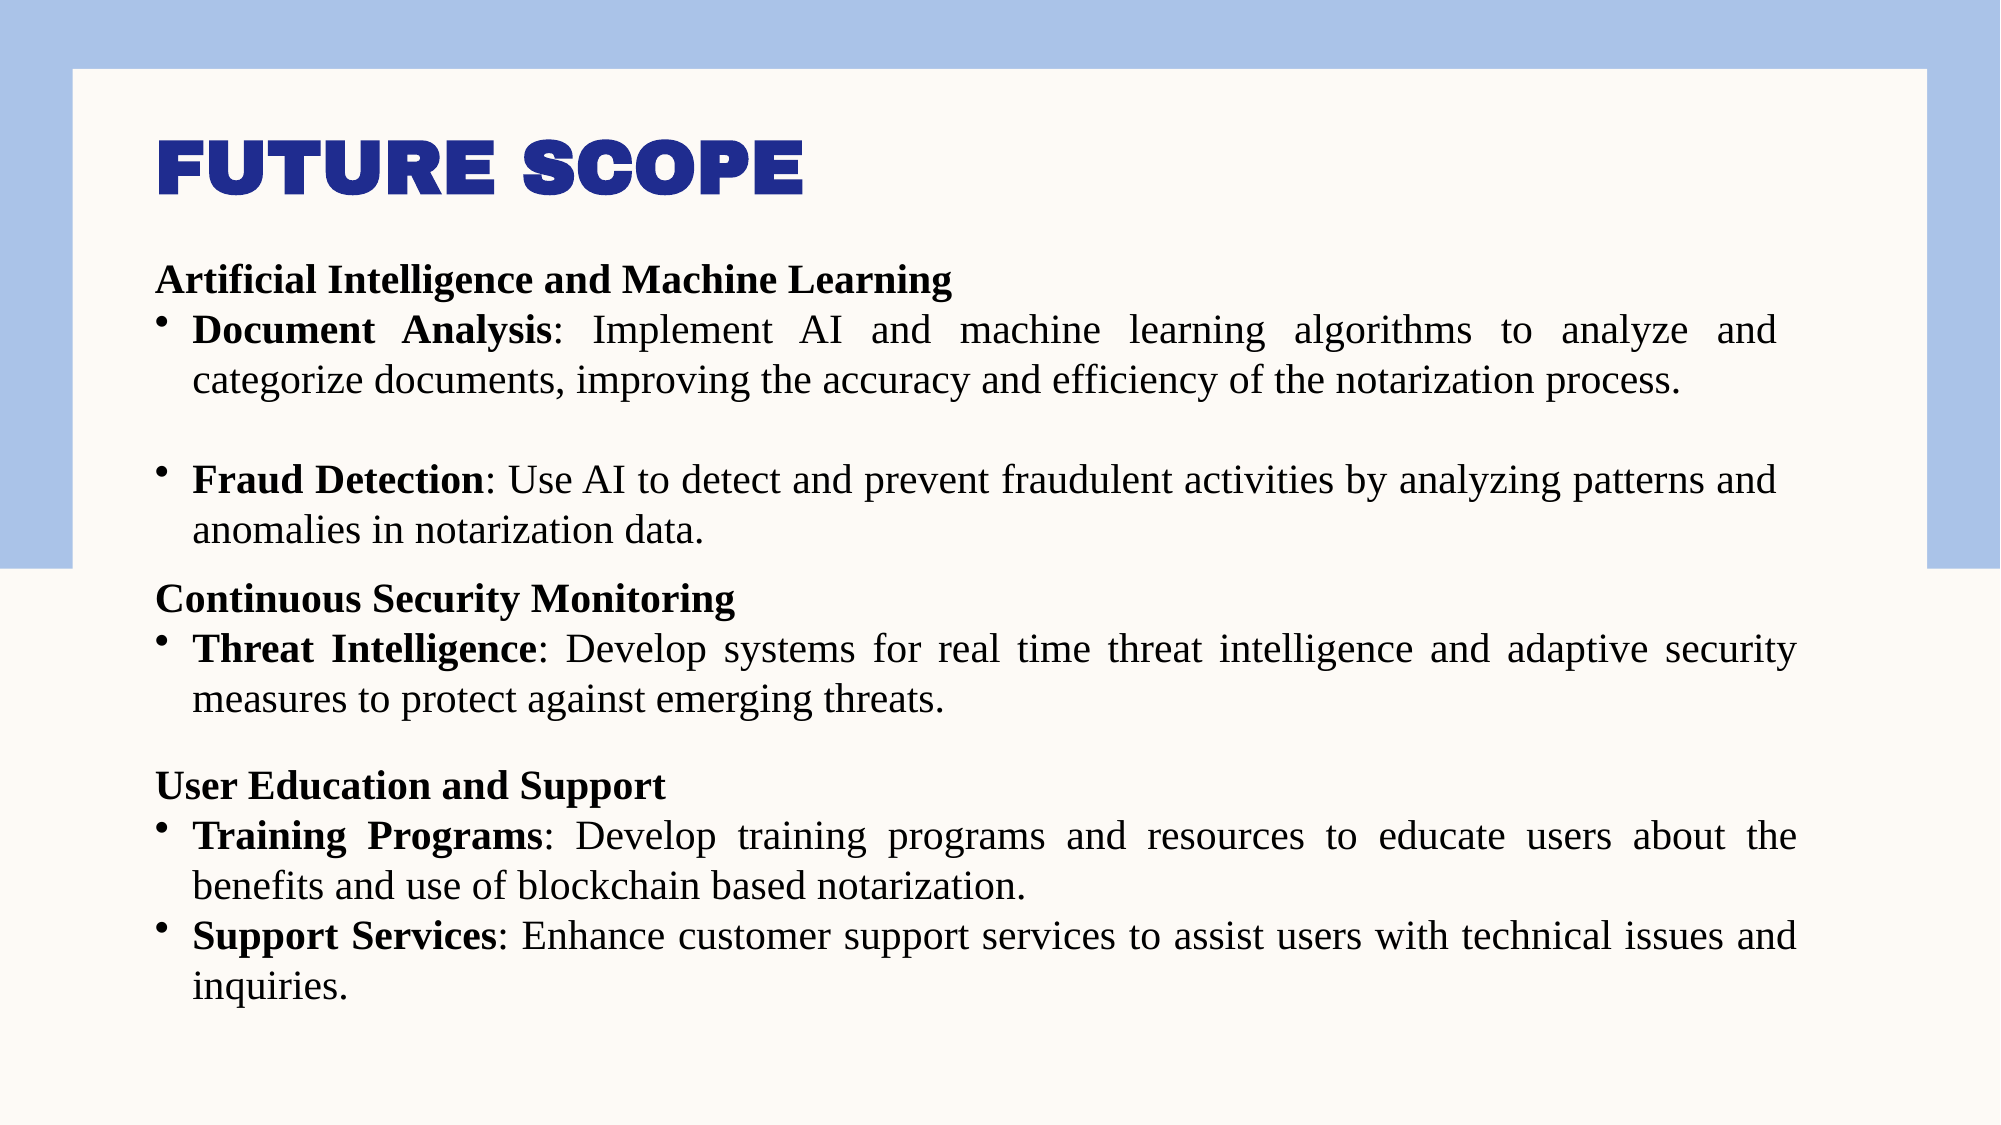

FUTure scope
Artificial Intelligence and Machine Learning
Document Analysis: Implement AI and machine learning algorithms to analyze and categorize documents, improving the accuracy and efficiency of the notarization process.

Fraud Detection: Use AI to detect and prevent fraudulent activities by analyzing patterns and anomalies in notarization data.
Continuous Security Monitoring
Threat Intelligence: Develop systems for real time threat intelligence and adaptive security measures to protect against emerging threats.
User Education and Support
Training Programs: Develop training programs and resources to educate users about the benefits and use of blockchain based notarization.
Support Services: Enhance customer support services to assist users with technical issues and inquiries.